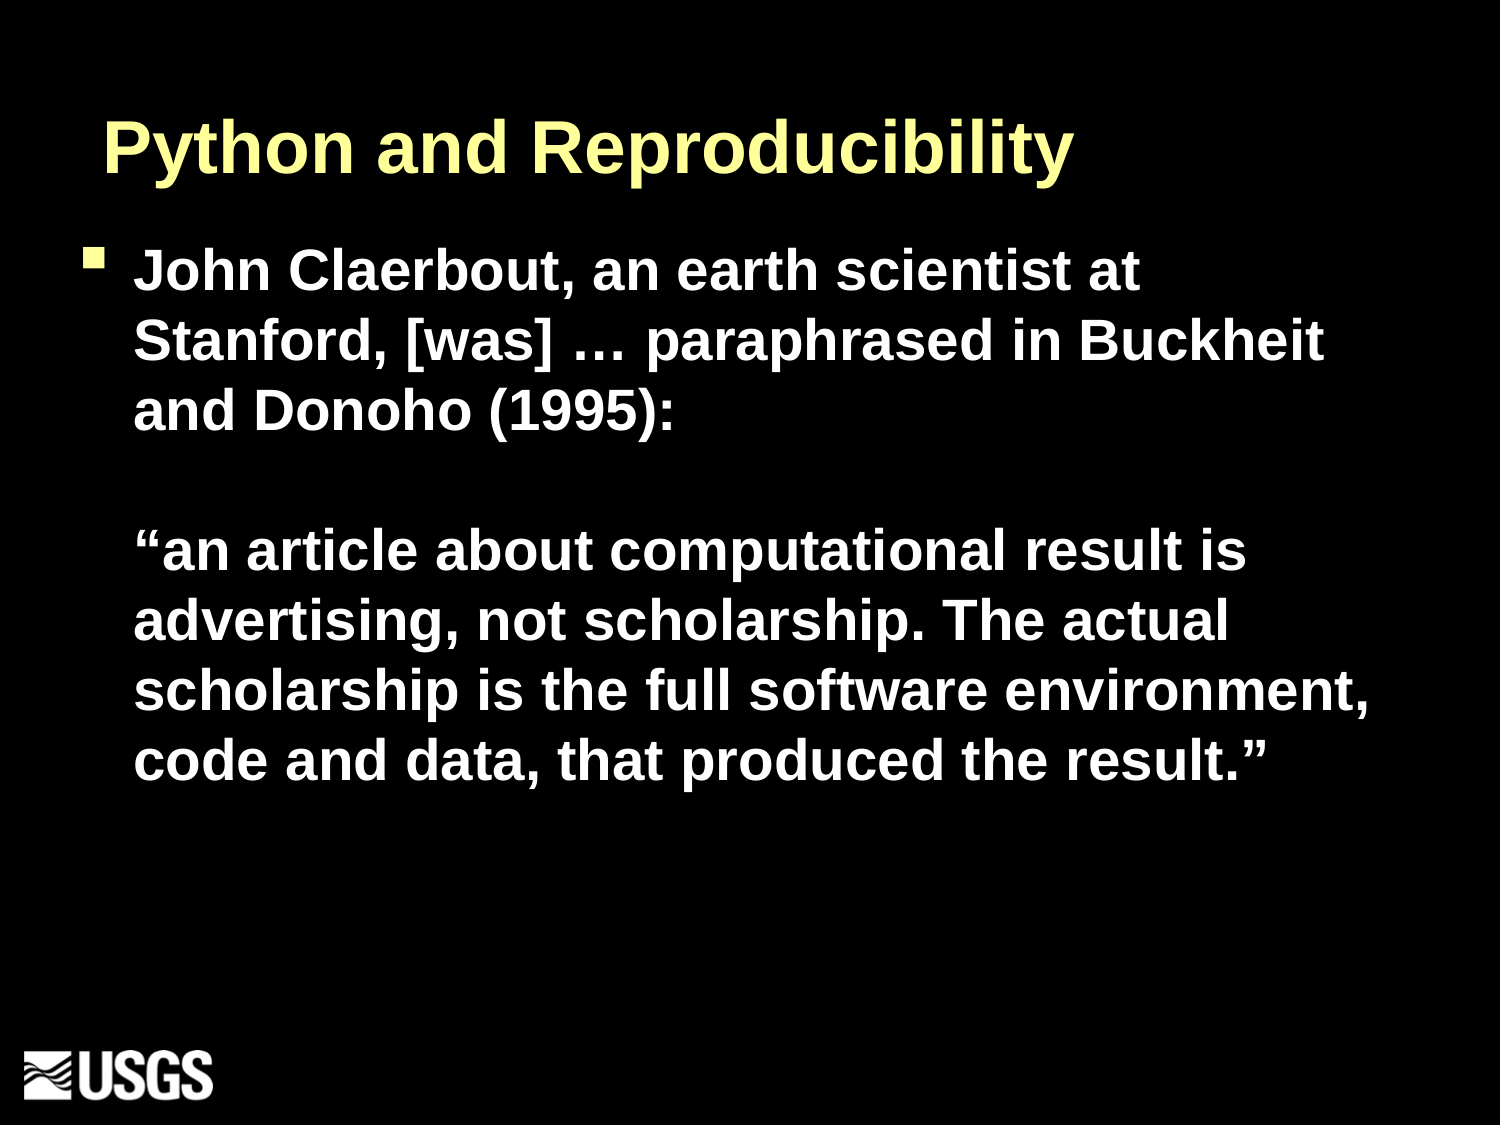

Python and Reproducibility
John Claerbout, an earth scientist at Stanford, [was] … paraphrased in Buckheit and Donoho (1995):
“an article about computational result is advertising, not scholarship. The actual scholarship is the full software environment, code and data, that produced the result.”